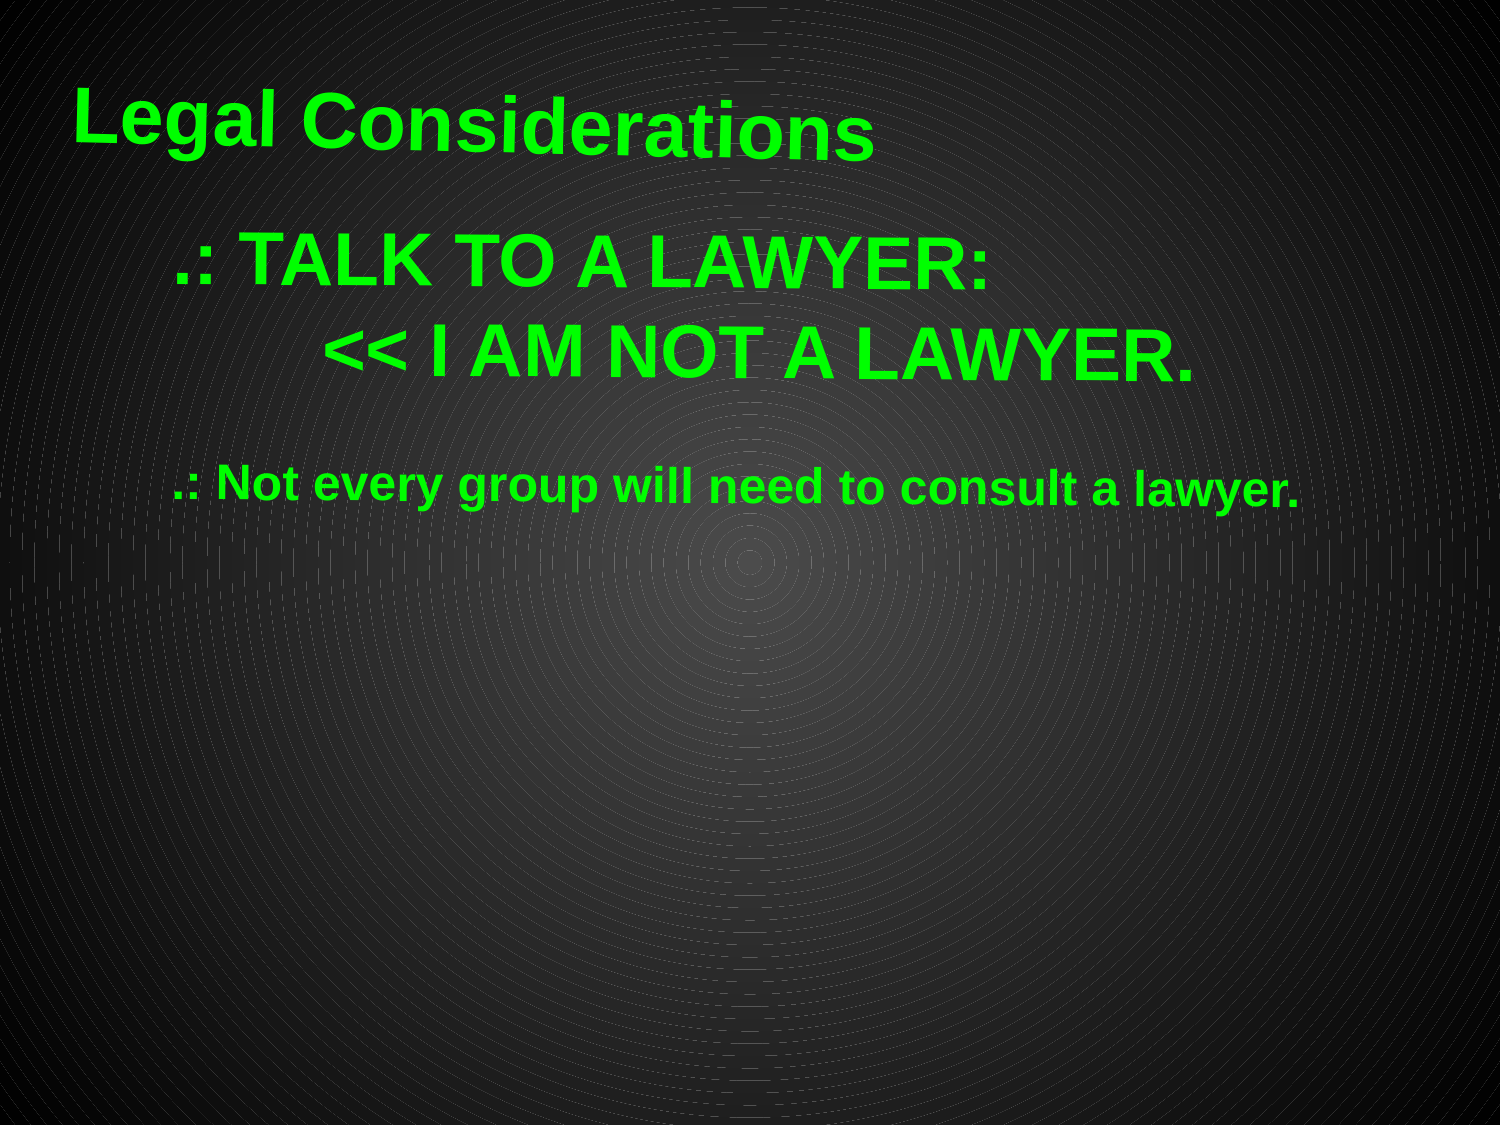

# Legal Considerations
.: TALK TO A LAWYER:
<< I AM NOT A LAWYER.

.: Not every group will need to consult a lawyer.